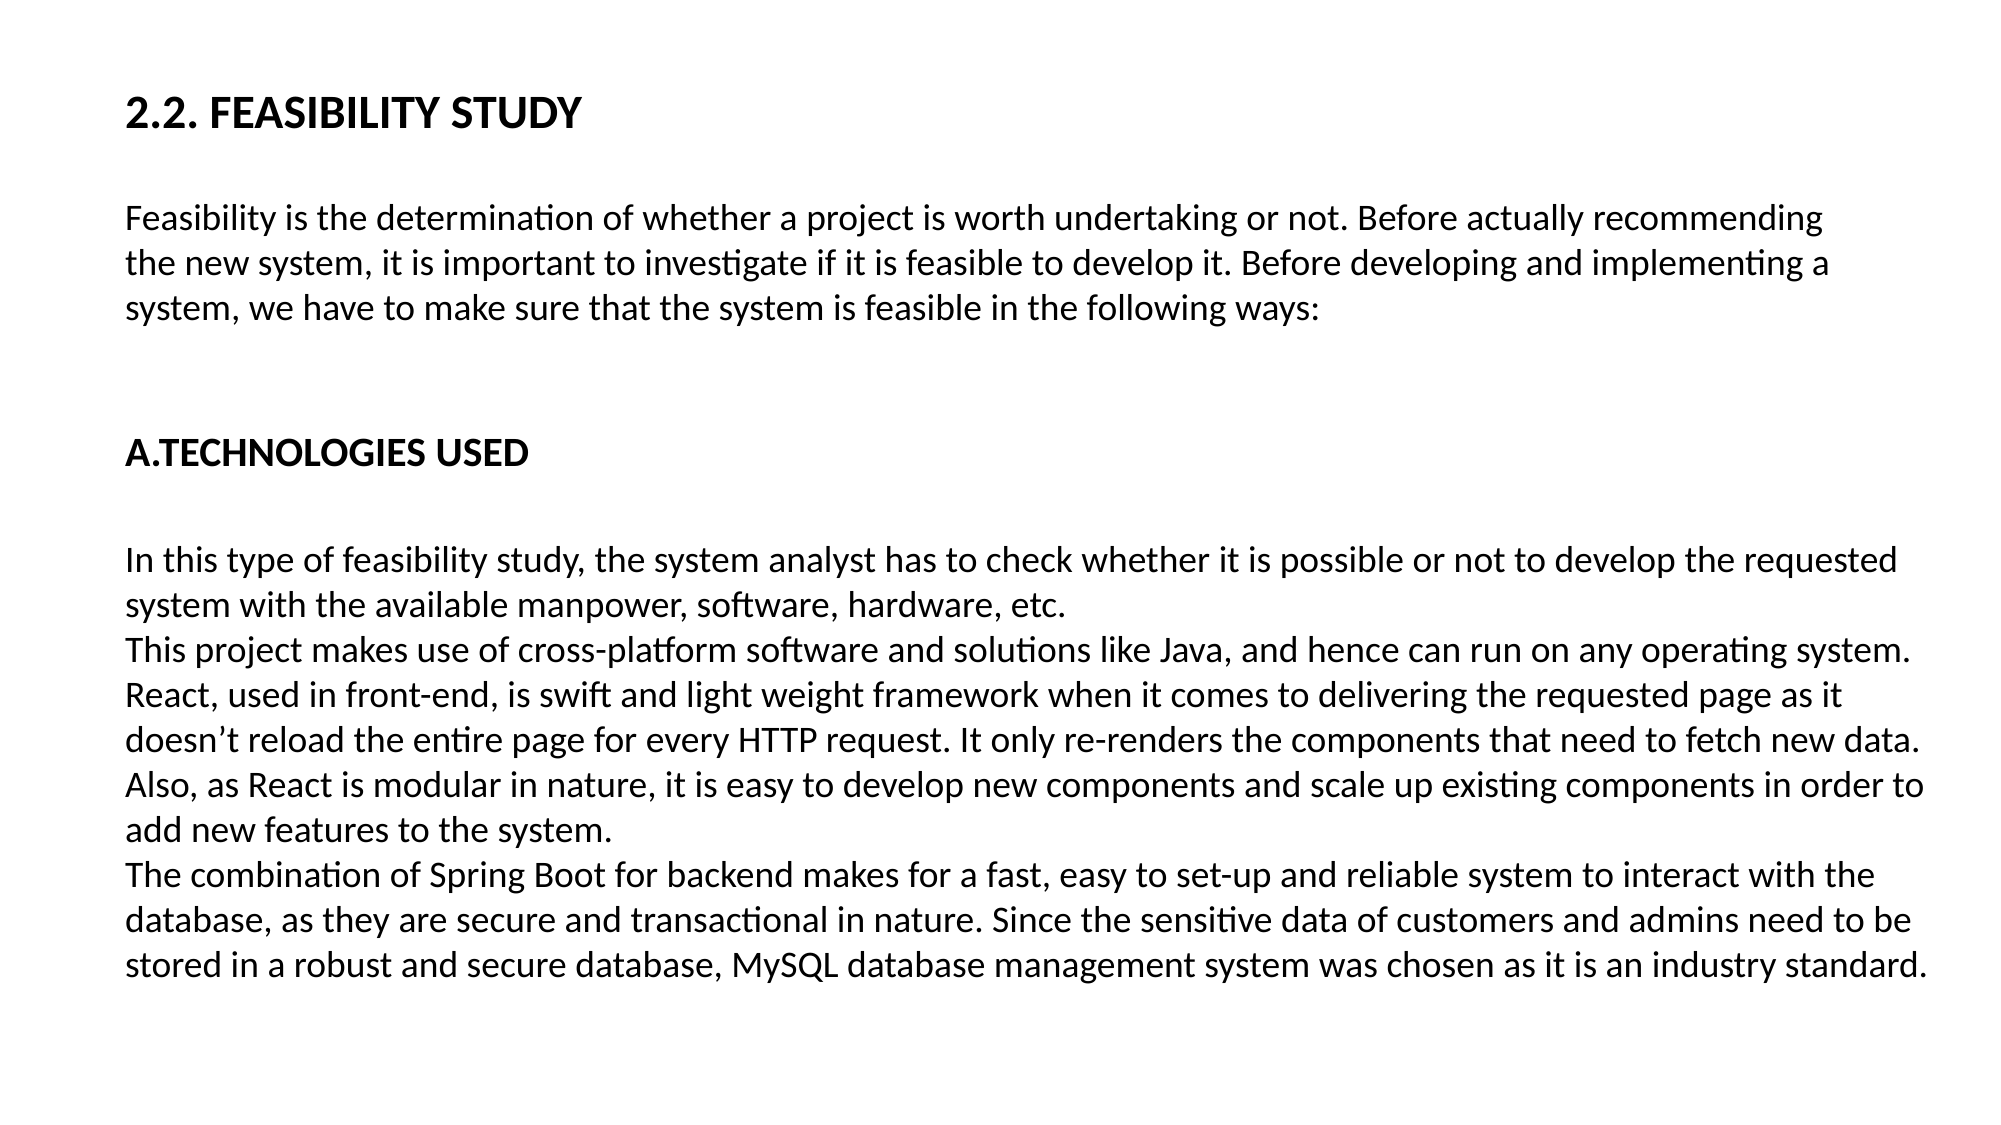

2.2. FEASIBILITY STUDY
Feasibility is the determination of whether a project is worth undertaking or not. Before actually recommending the new system, it is important to investigate if it is feasible to develop it. Before developing and implementing a system, we have to make sure that the system is feasible in the following ways:
A.TECHNOLOGIES USED
In this type of feasibility study, the system analyst has to check whether it is possible or not to develop the requested system with the available manpower, software, hardware, etc.
This project makes use of cross-platform software and solutions like Java, and hence can run on any operating system. React, used in front-end, is swift and light weight framework when it comes to delivering the requested page as it doesn’t reload the entire page for every HTTP request. It only re-renders the components that need to fetch new data. Also, as React is modular in nature, it is easy to develop new components and scale up existing components in order to add new features to the system.
The combination of Spring Boot for backend makes for a fast, easy to set-up and reliable system to interact with the database, as they are secure and transactional in nature. Since the sensitive data of customers and admins need to be stored in a robust and secure database, MySQL database management system was chosen as it is an industry standard.